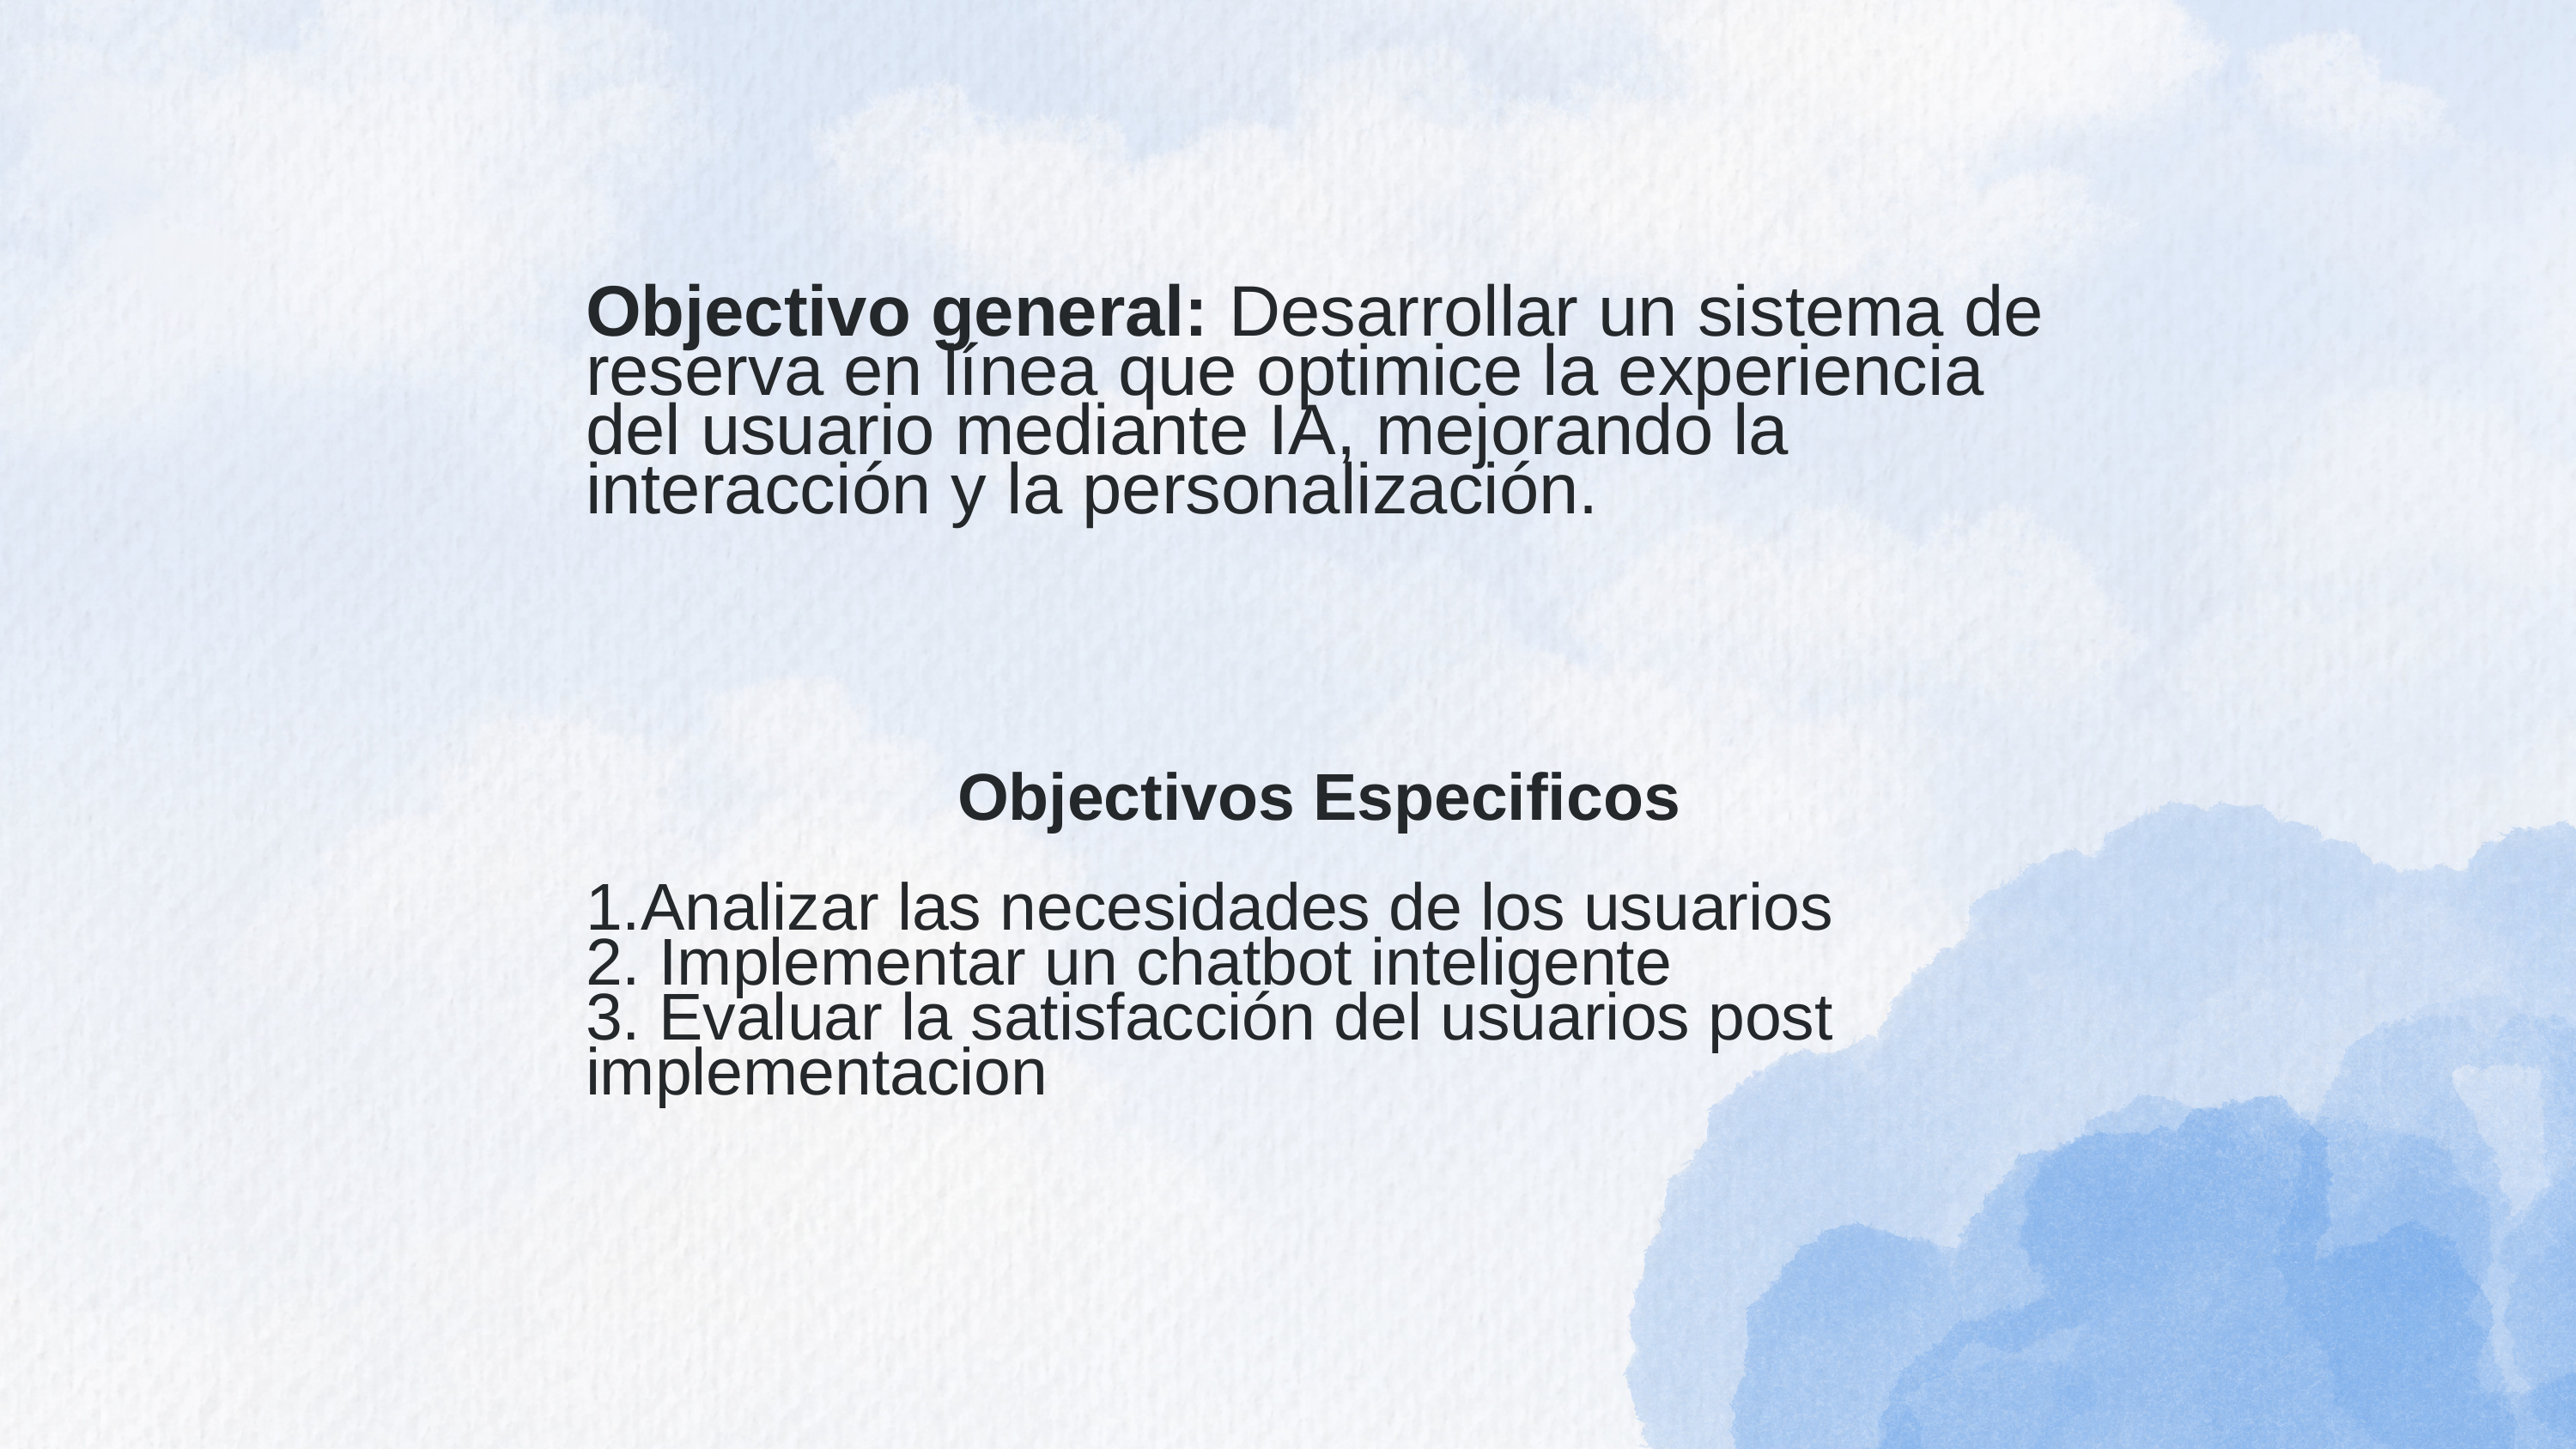

Objectivo general: Desarrollar un sistema de reserva en línea que optimice la experiencia del usuario mediante IA, mejorando la interacción y la personalización.

Objectivos Especificos

1.Analizar las necesidades de los usuarios
2. Implementar un chatbot inteligente
3. Evaluar la satisfacción del usuarios post implementacion